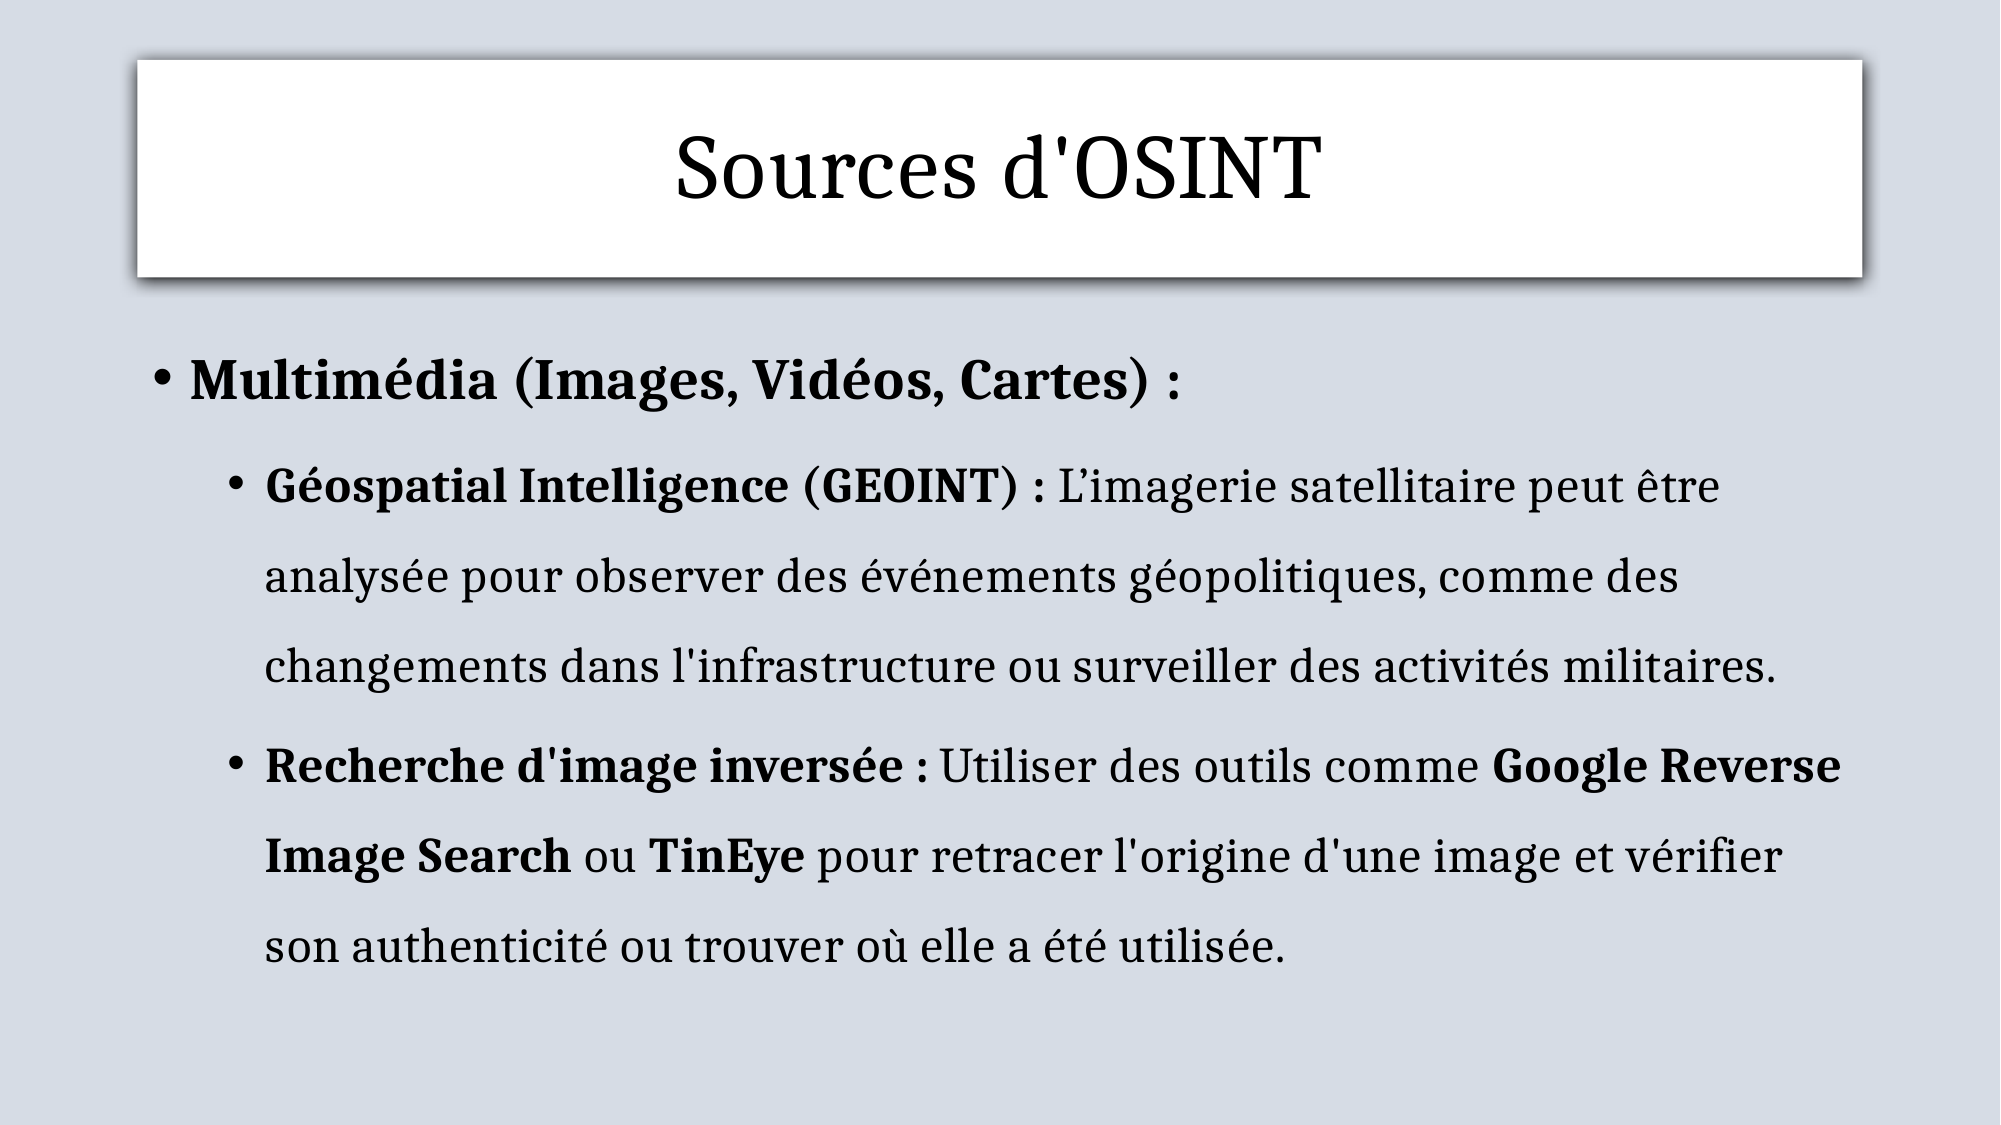

# Sources d'OSINT
Multimédia (Images, Vidéos, Cartes) :
Géospatial Intelligence (GEOINT) : L’imagerie satellitaire peut être analysée pour observer des événements géopolitiques, comme des changements dans l'infrastructure ou surveiller des activités militaires.
Recherche d'image inversée : Utiliser des outils comme Google Reverse Image Search ou TinEye pour retracer l'origine d'une image et vérifier son authenticité ou trouver où elle a été utilisée.